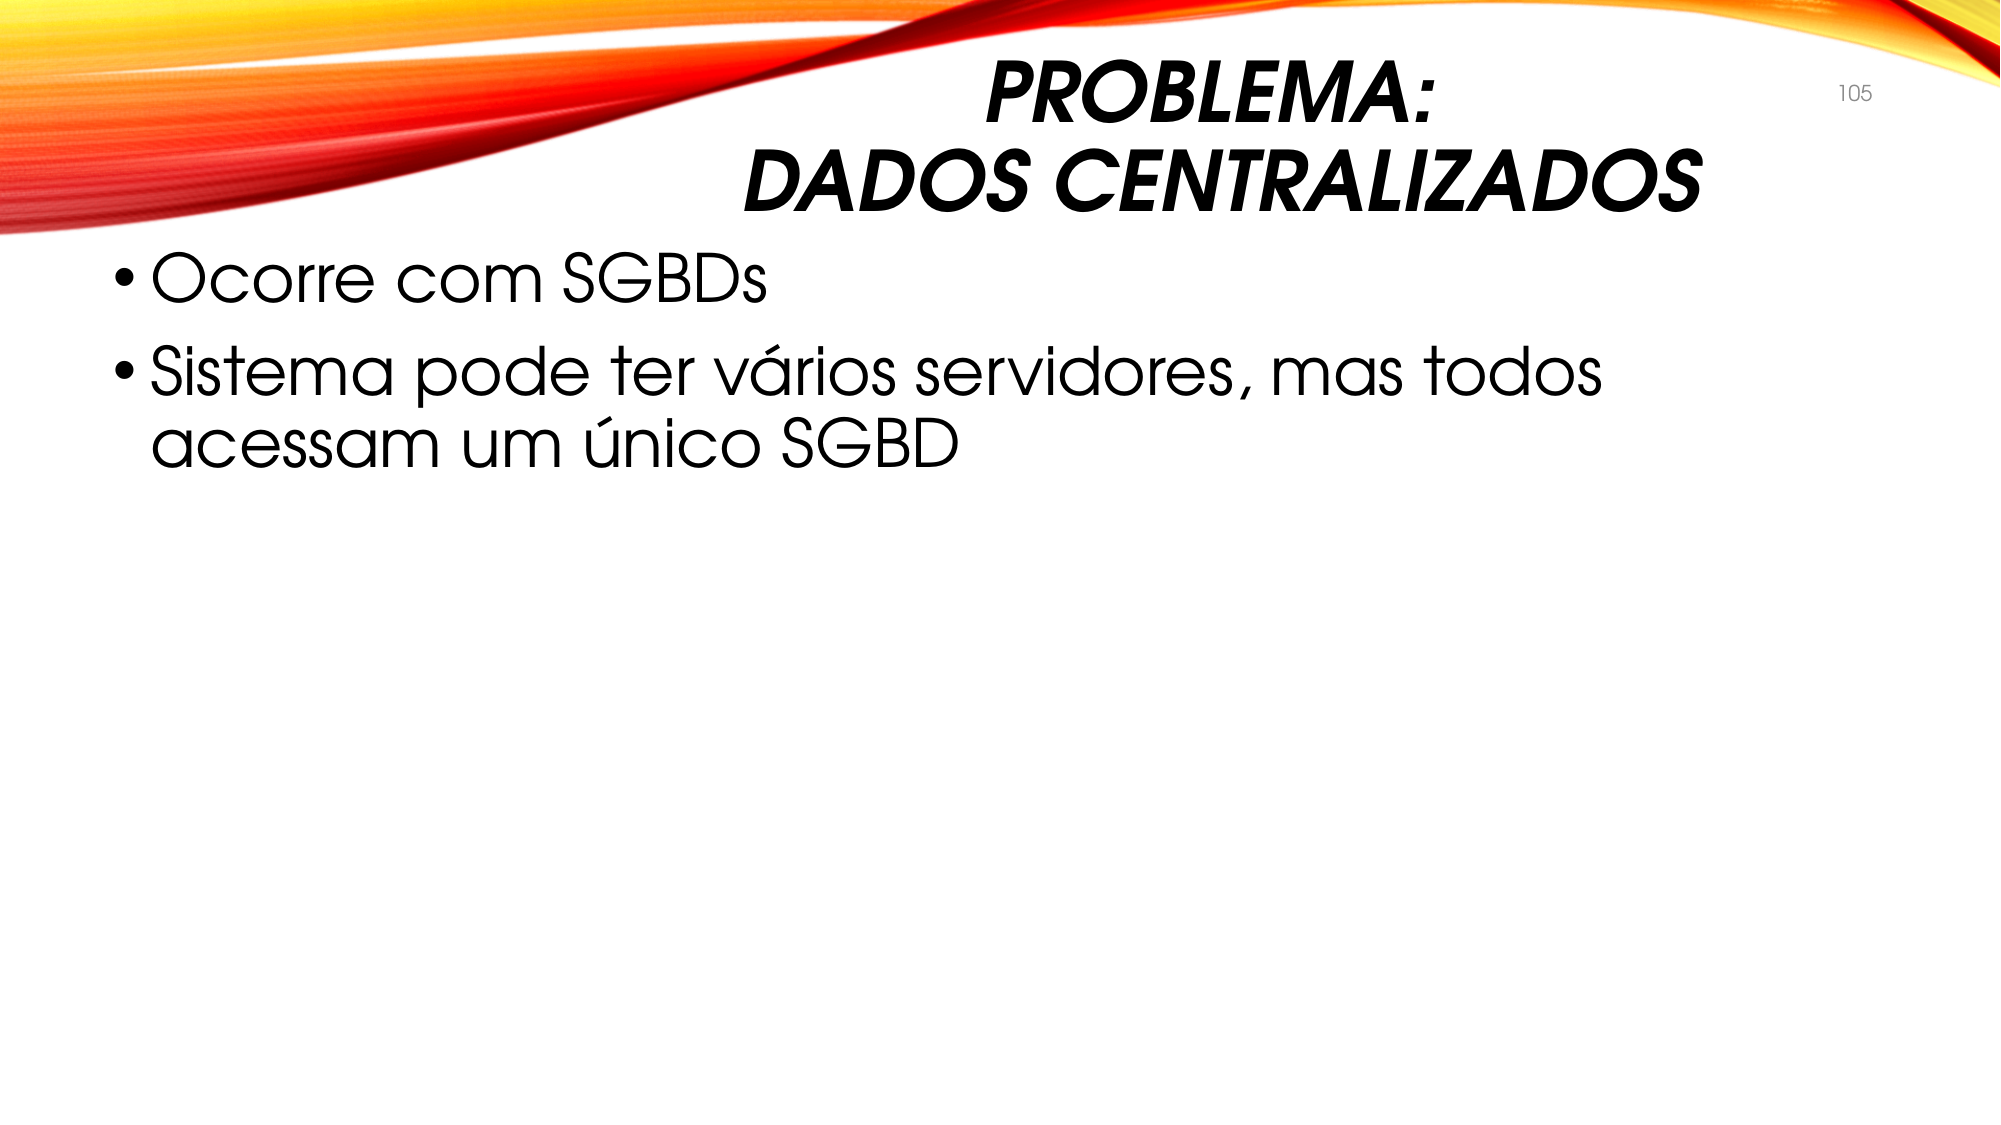

# Problema: Dados centralizados
105
Ocorre com SGBDs
Sistema pode ter vários servidores, mas todos acessam um único SGBD